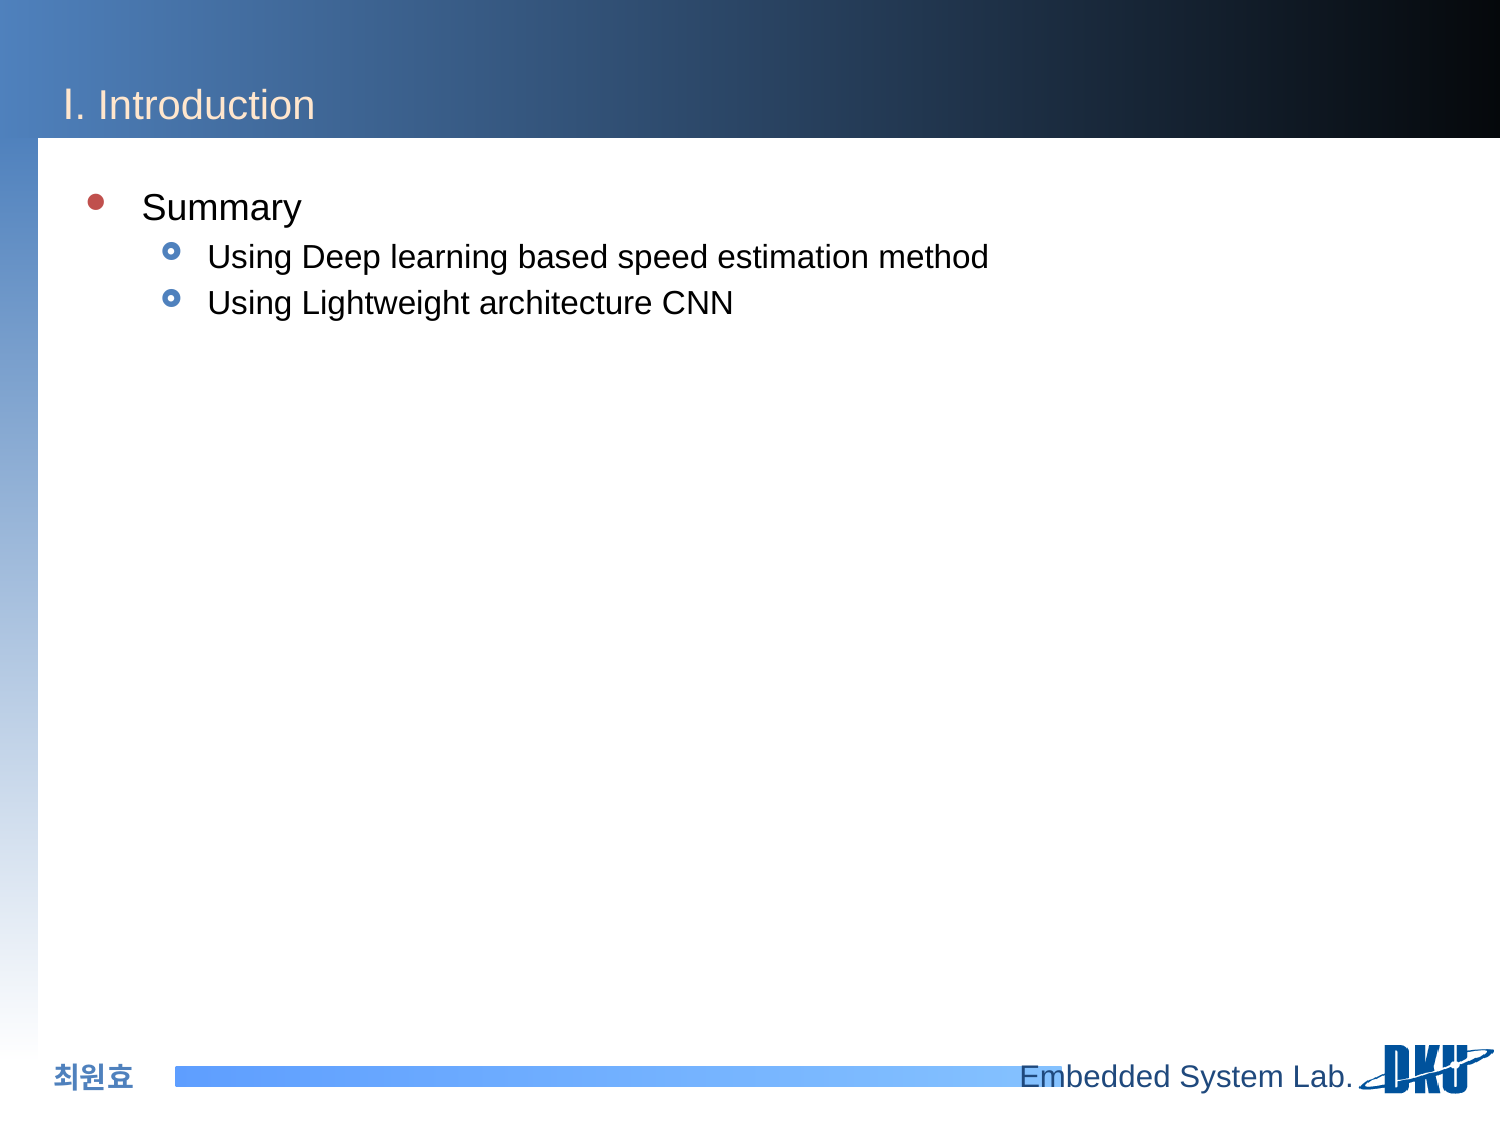

# Ⅰ. Introduction
Summary
Using Deep learning based speed estimation method
Using Lightweight architecture CNN